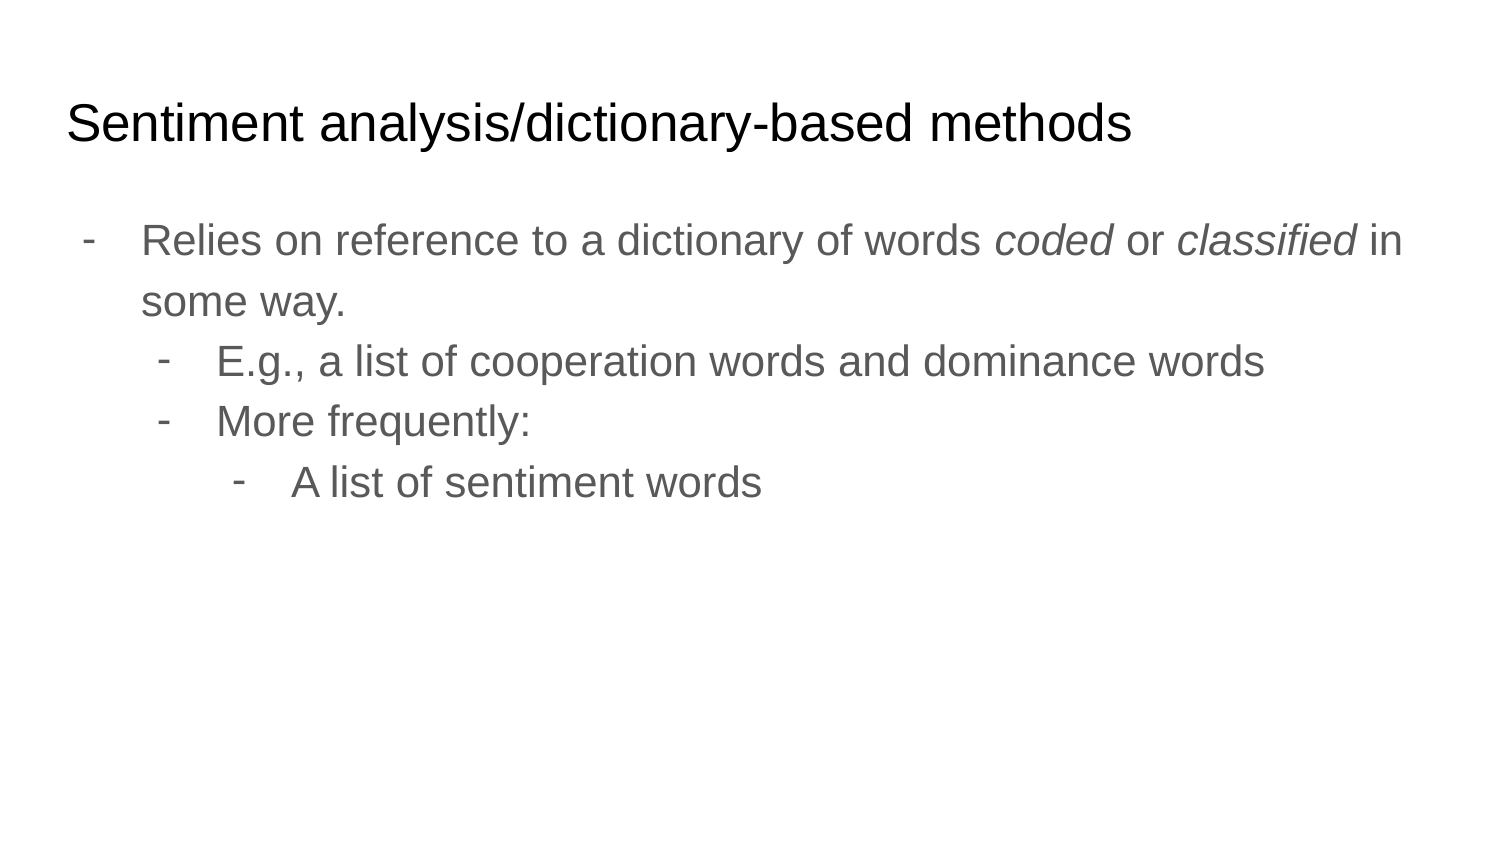

# Sentiment analysis/dictionary-based methods
Relies on reference to a dictionary of words coded or classified in some way.
E.g., a list of cooperation words and dominance words
More frequently:
A list of sentiment words